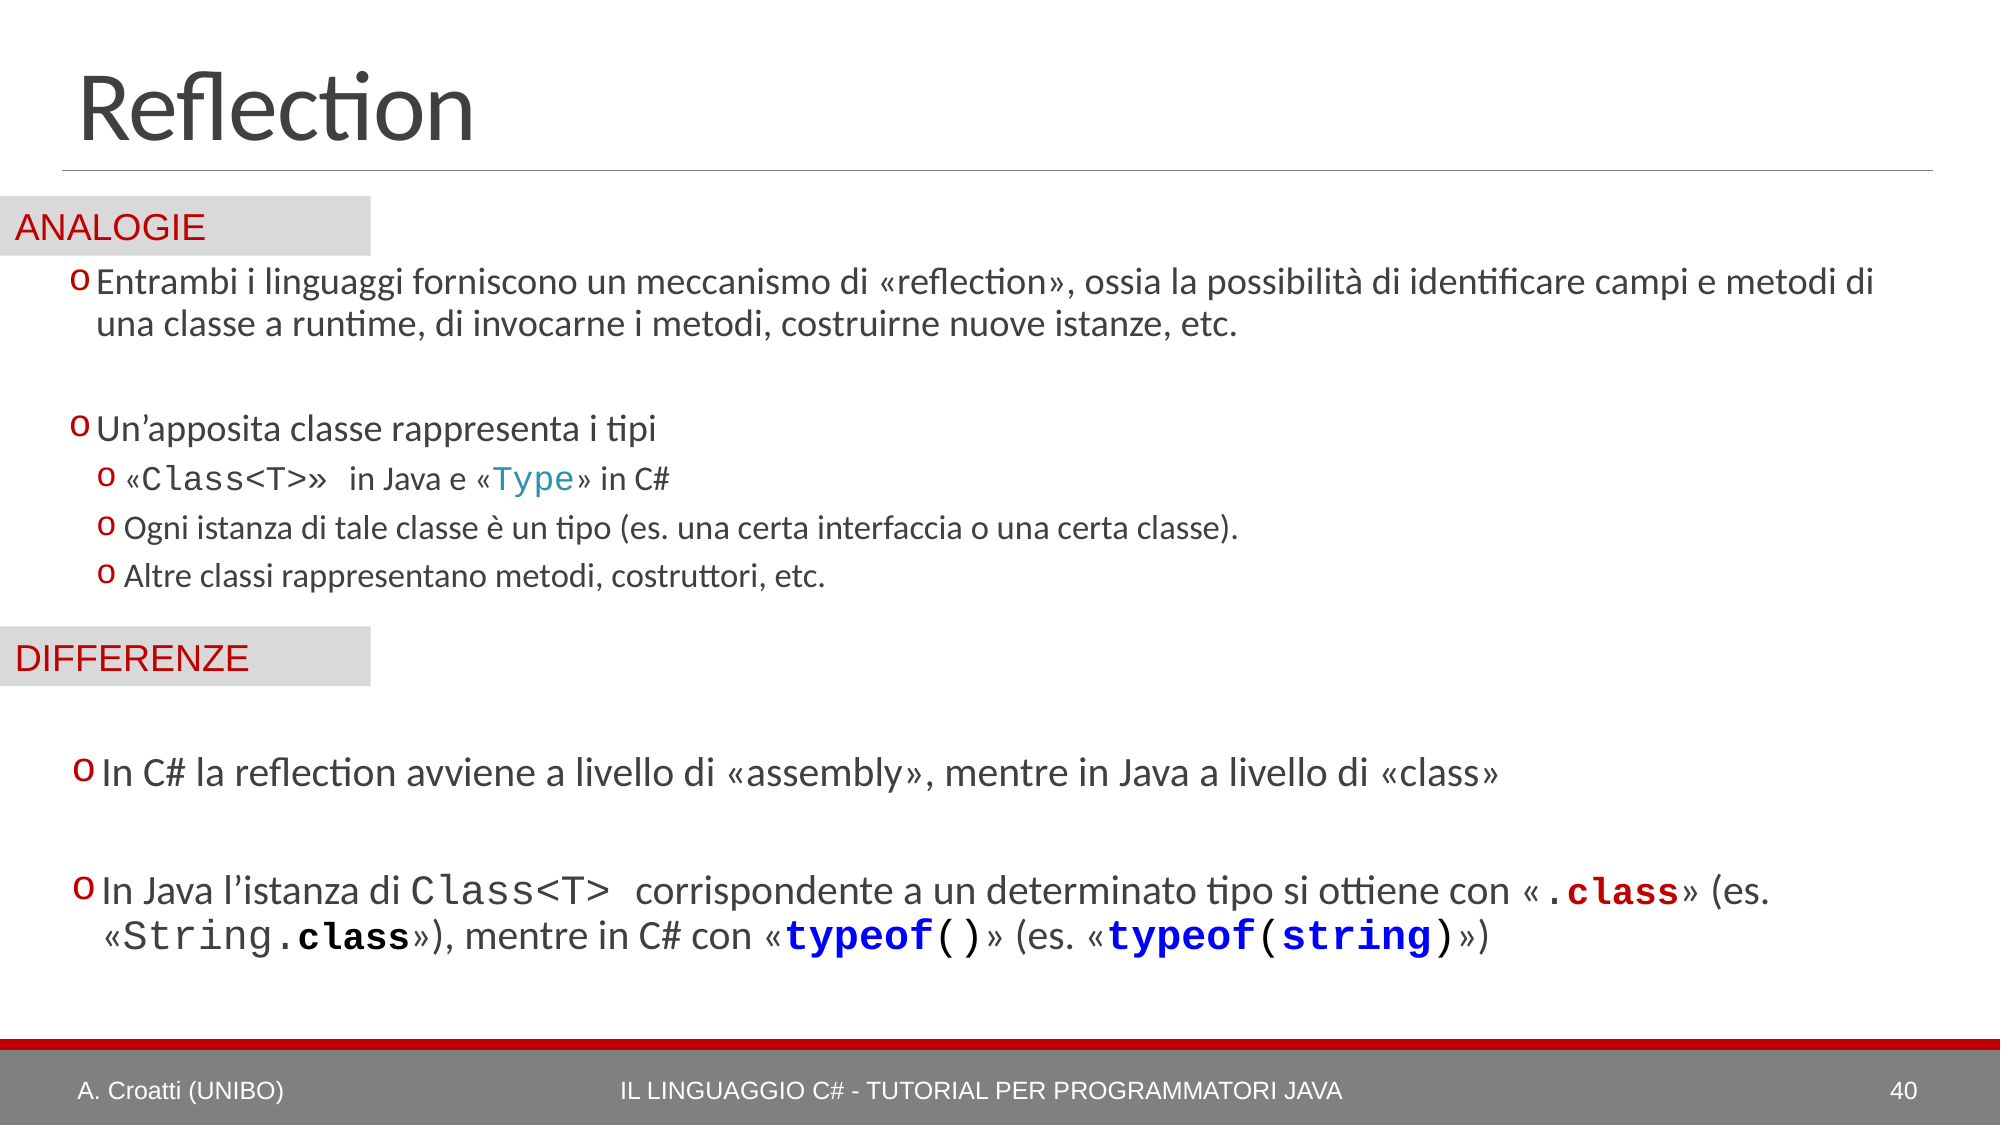

# Reflection
Entrambi i linguaggi forniscono un meccanismo di «reflection», ossia la possibilità di identificare campi e metodi di una classe a runtime, di invocarne i metodi, costruirne nuove istanze, etc.

Un’apposita classe rappresenta i tipi
«Class<T>» in Java e «Type» in C#
Ogni istanza di tale classe è un tipo (es. una certa interfaccia o una certa classe).
Altre classi rappresentano metodi, costruttori, etc.
In C# la reflection avviene a livello di «assembly», mentre in Java a livello di «class»

In Java l’istanza di Class<T> corrispondente a un determinato tipo si ottiene con «.class» (es. «String.class»), mentre in C# con «typeof()» (es. «typeof(string)»)
A. Croatti (UNIBO)
Il Linguaggio C# - Tutorial per Programmatori Java
40